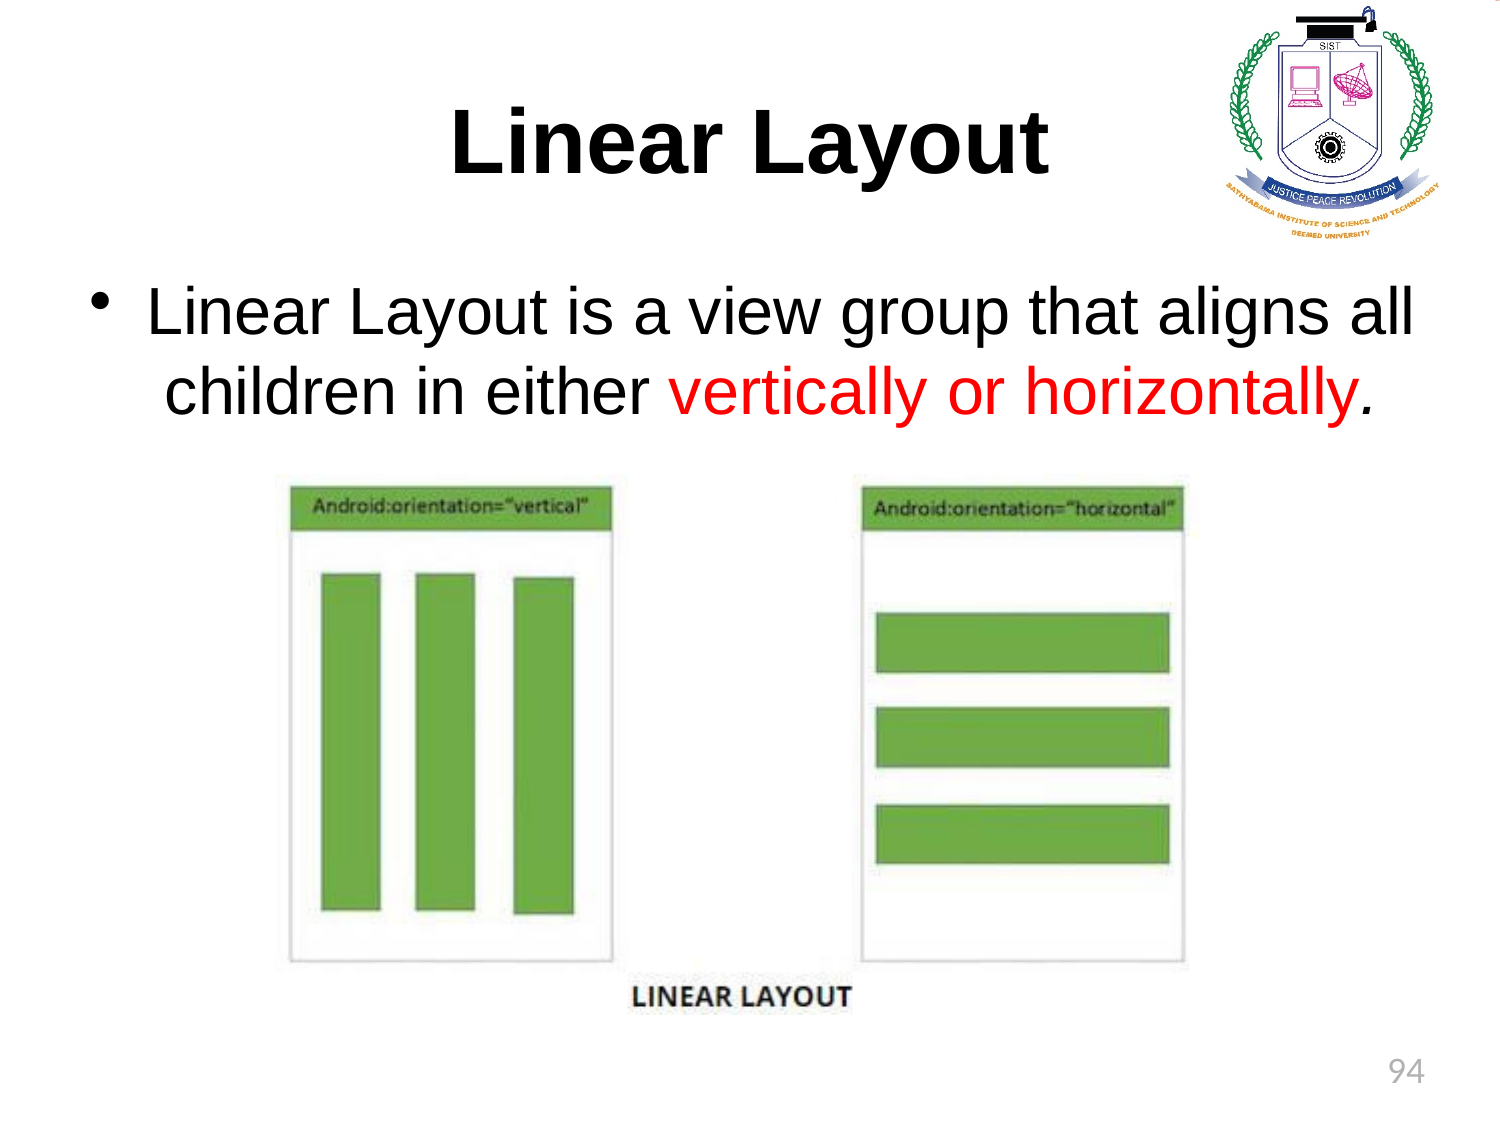

# Linear Layout
Linear Layout is a view group that aligns all  children in either vertically or horizontally.

94